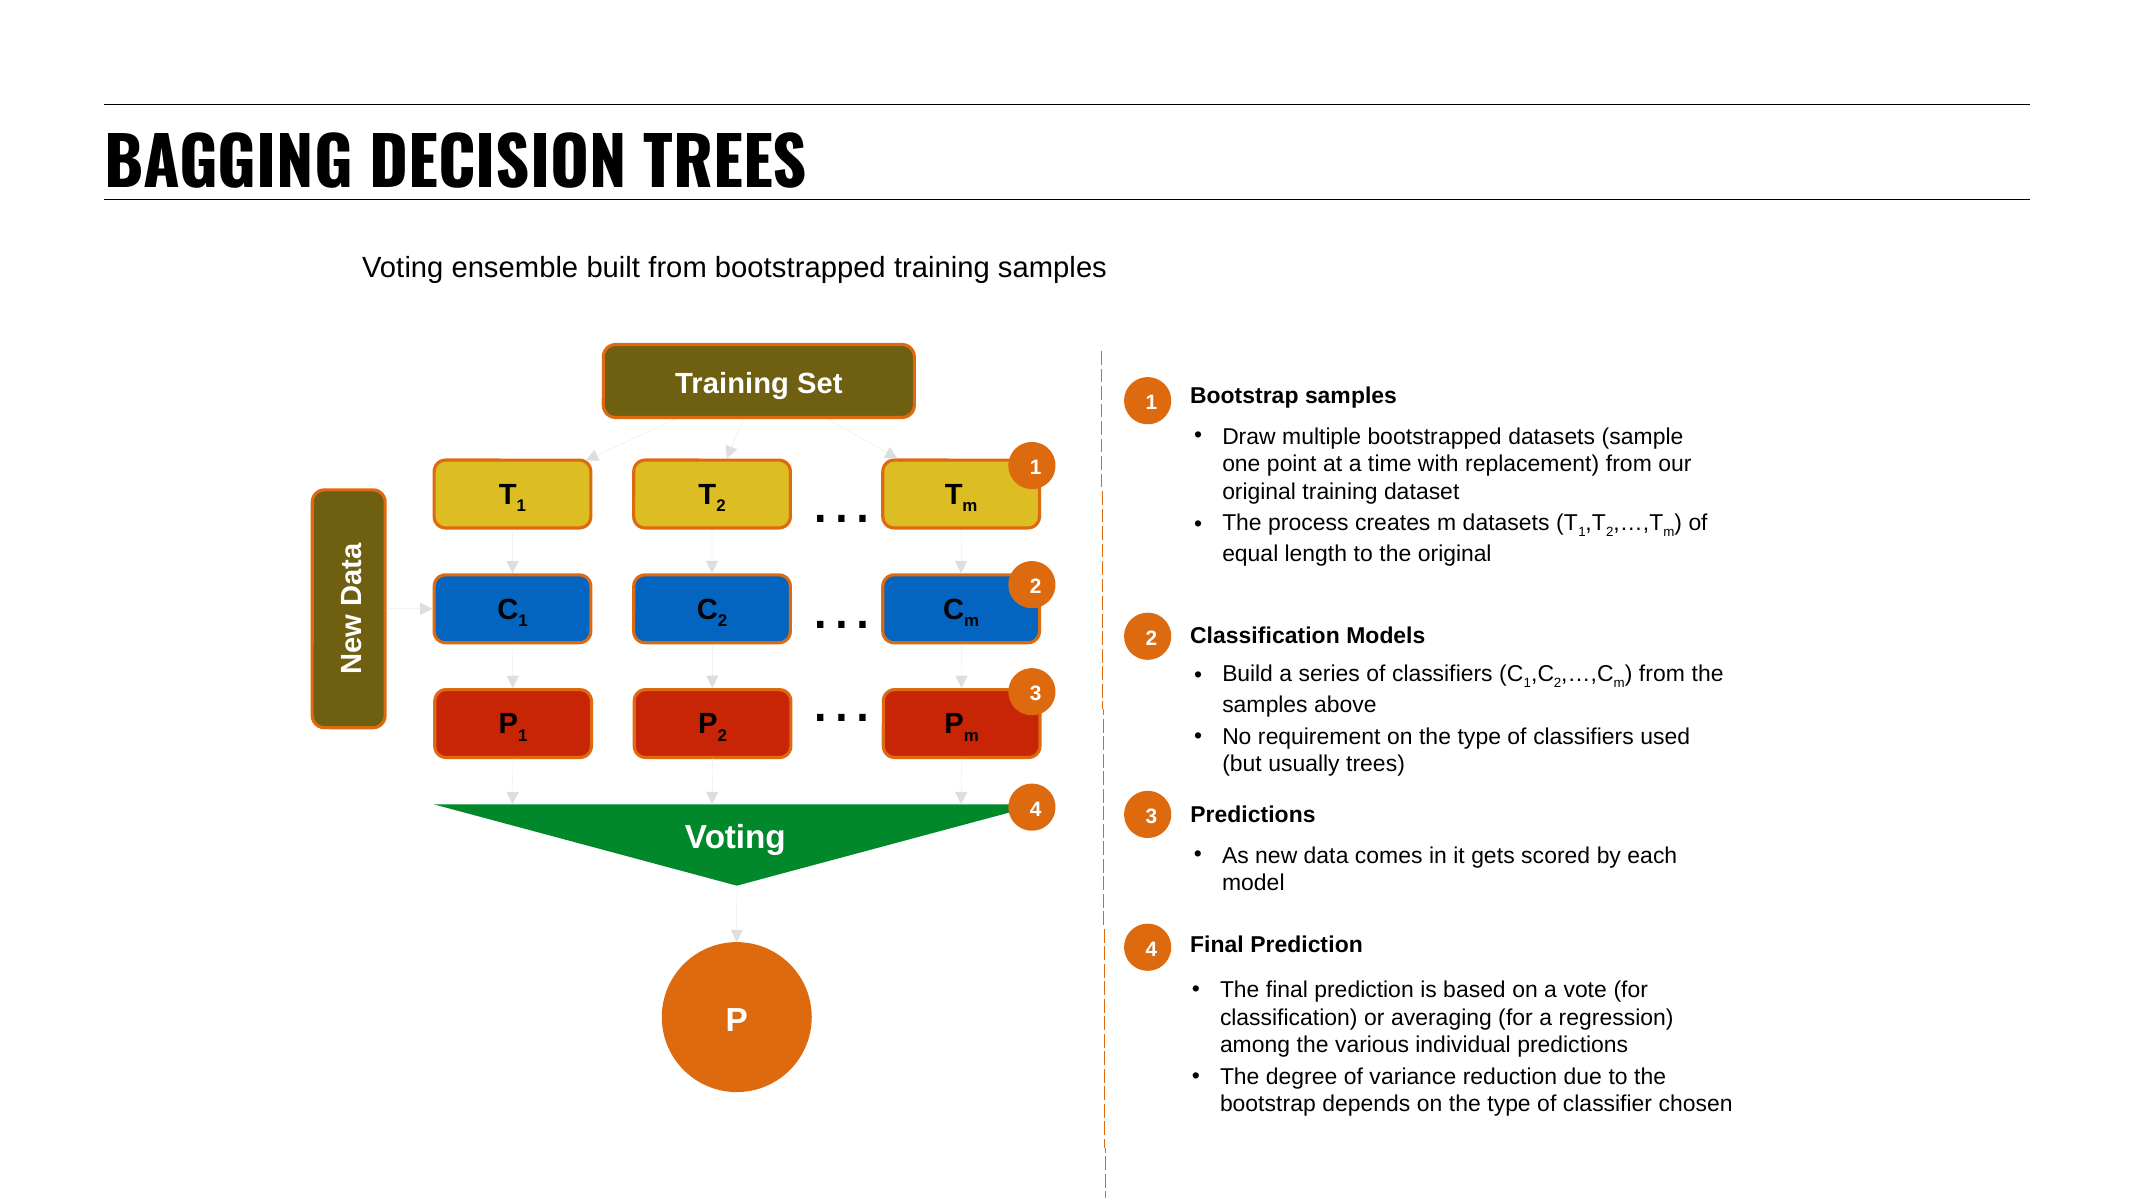

BAGGING DECISION TREES
Voting ensemble built from bootstrapped training samples

Training Set

1

Bootstrap samples
Draw multiple bootstrapped datasets (sample one point at a time with replacement) from our original training dataset
The process creates m datasets (T1,T2,…,Tm) of equal length to the original

1

…

T1

T2

Tm

New Data

2

…

C1

C2

Cm

2

Classification Models
Build a series of classifiers (C1,C2,…,Cm) from the samples above
No requirement on the type of classifiers used (but usually trees)

…
3

P1

P2

Pm

4

3

Predictions
As new data comes in it gets scored by each model

Voting

4

Final Prediction
The final prediction is based on a vote (for classification) or averaging (for a regression) among the various individual predictions
The degree of variance reduction due to the bootstrap depends on the type of classifier chosen

P